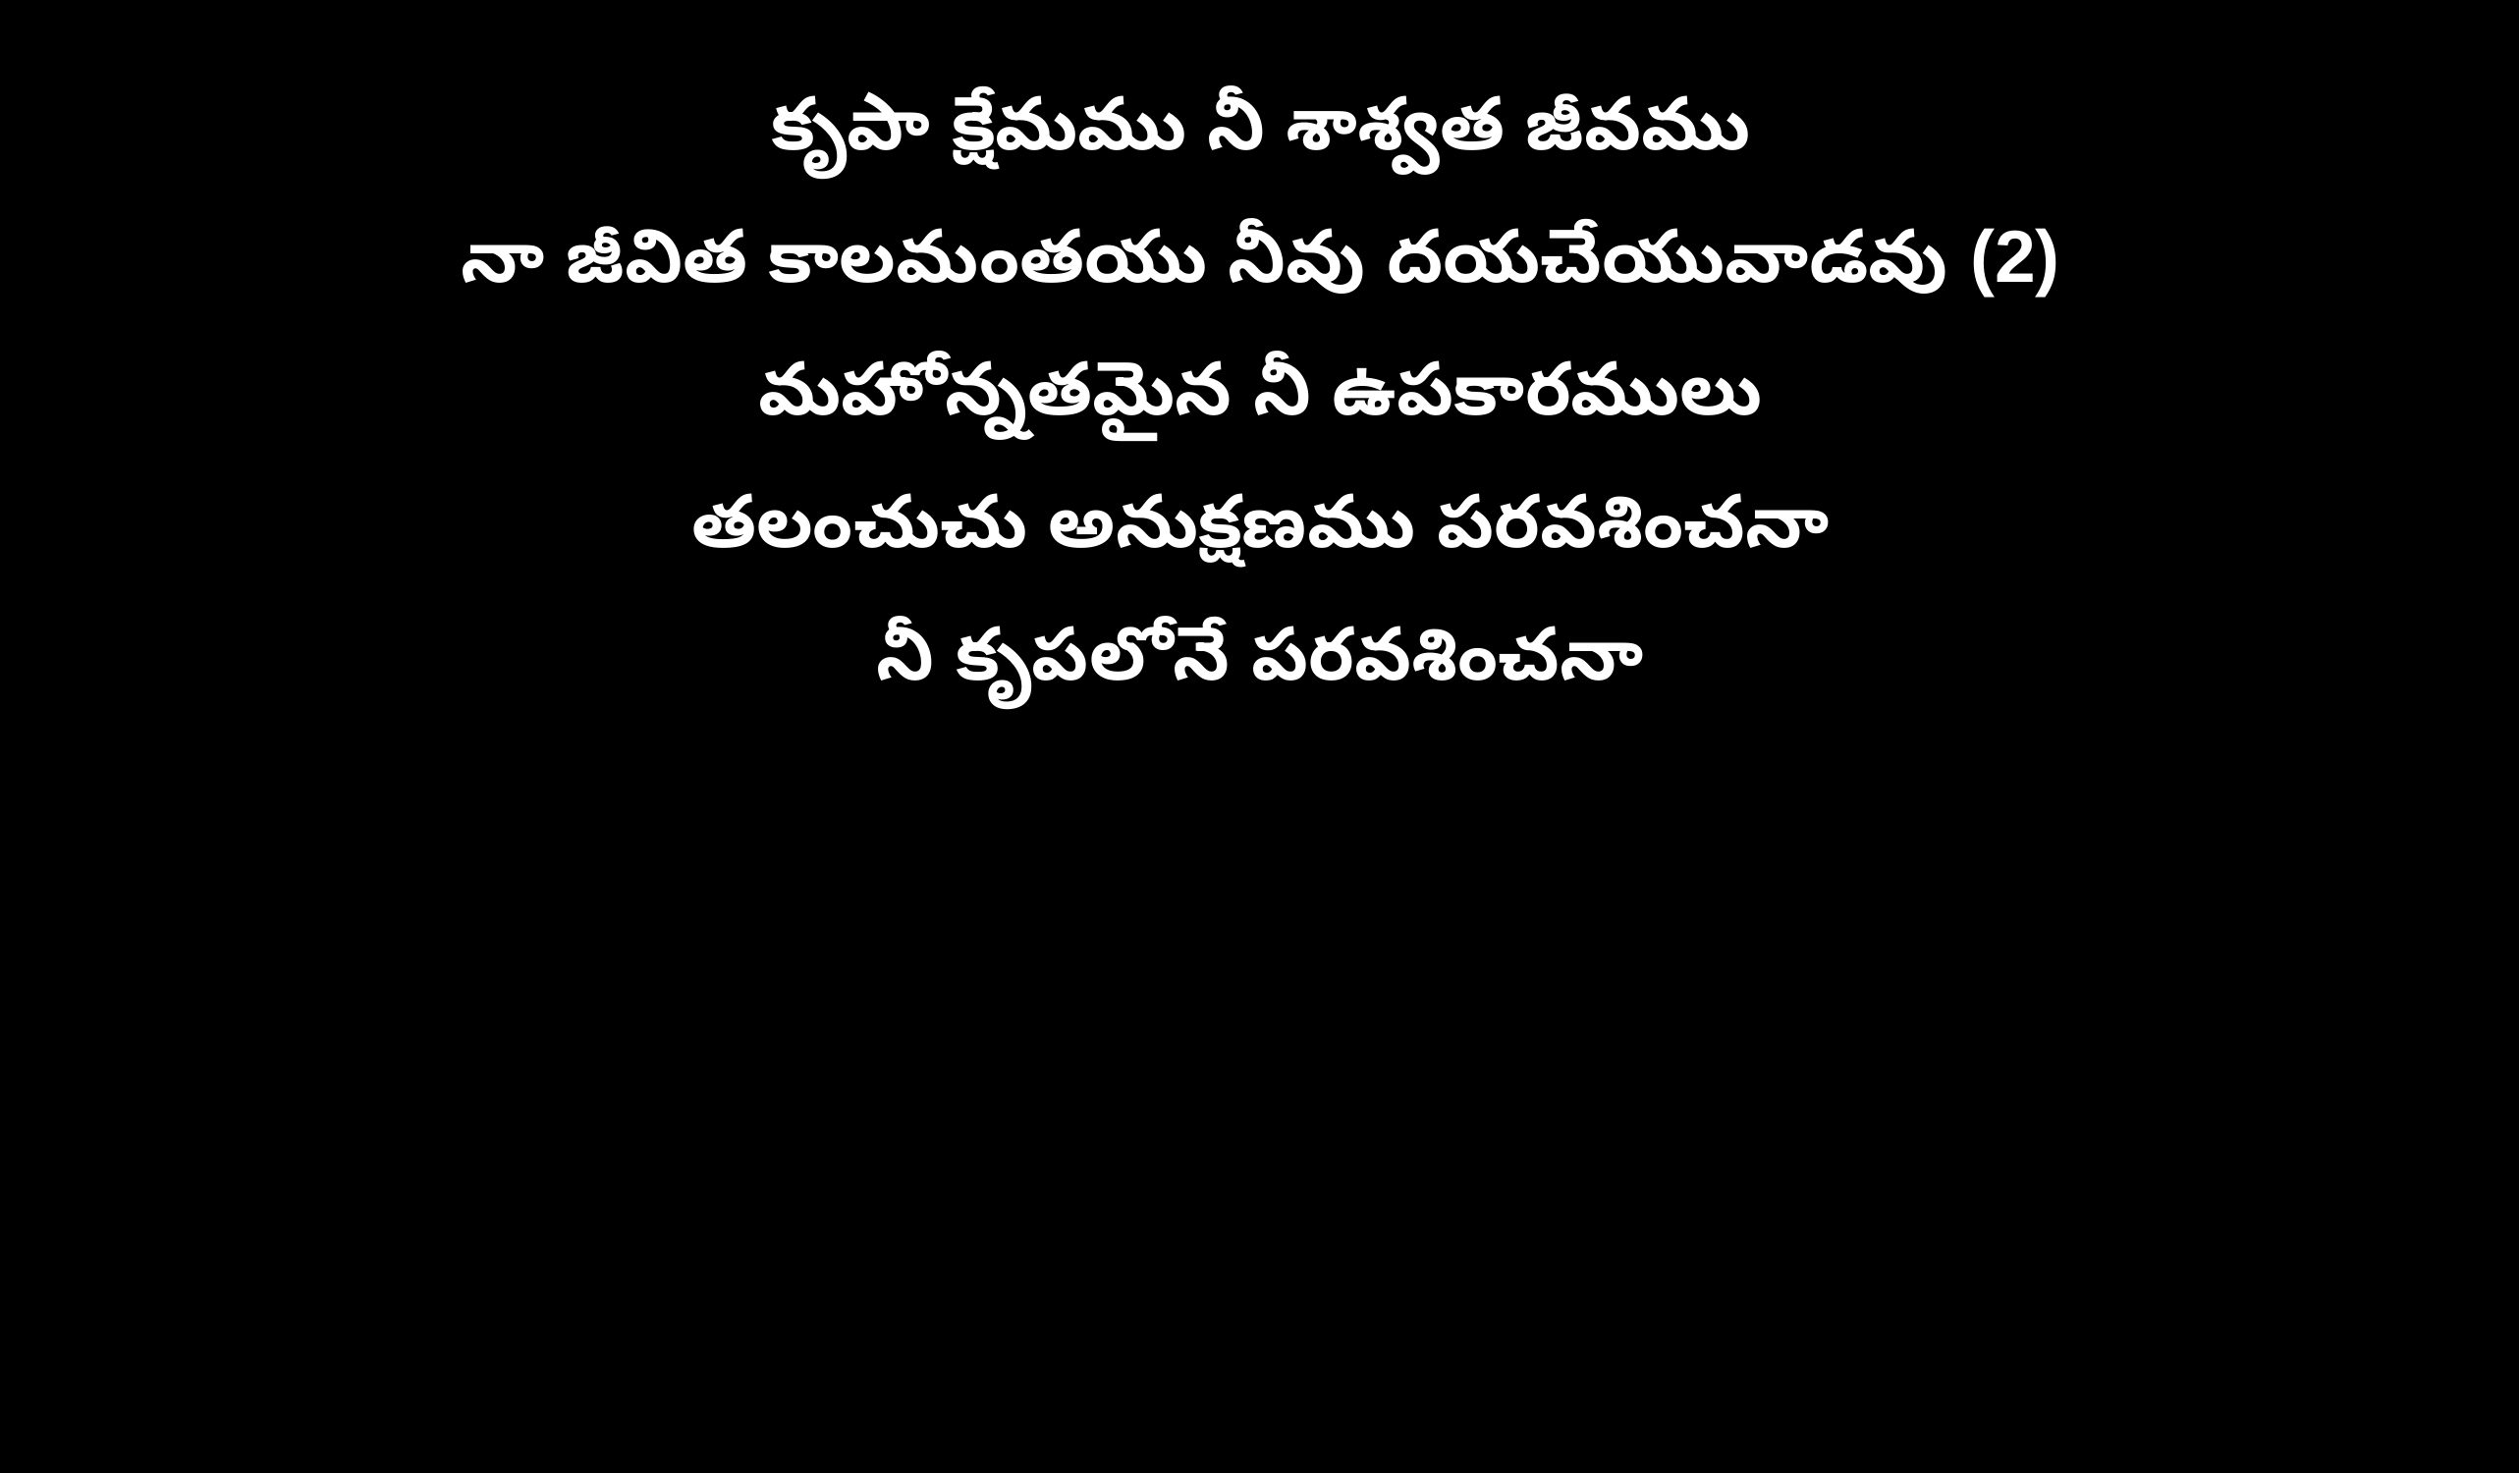

కృపా క్షేమము నీ శాశ్వత జీవము
నా జీవిత కాలమంతయు నీవు దయచేయువాడవు (2)
మహోన్నతమైన నీ ఉపకారములు
తలంచుచు అనుక్షణము పరవశించనా
నీ కృపలోనే పరవశించనా